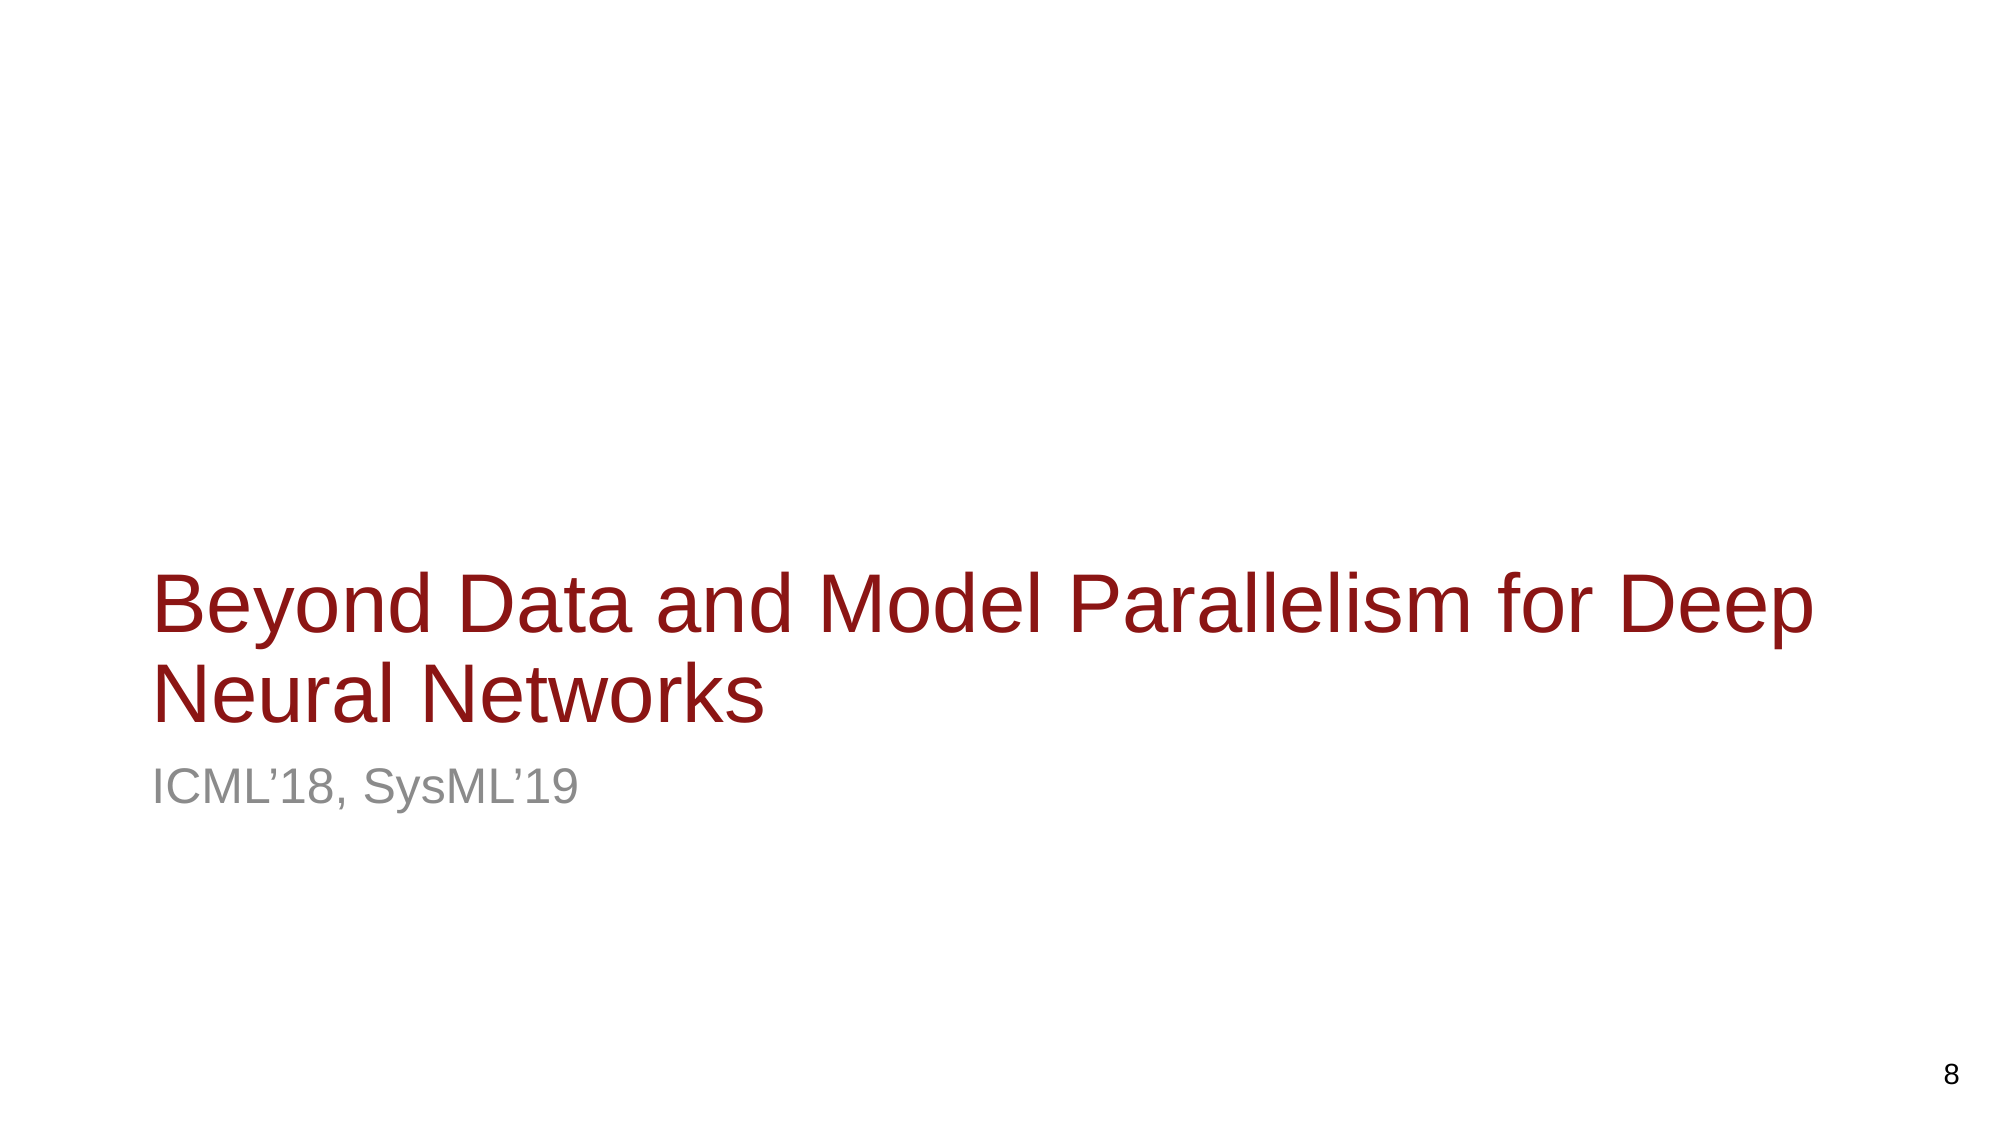

# Beyond Data and Model Parallelism for Deep Neural Networks
ICML’18, SysML’19

8